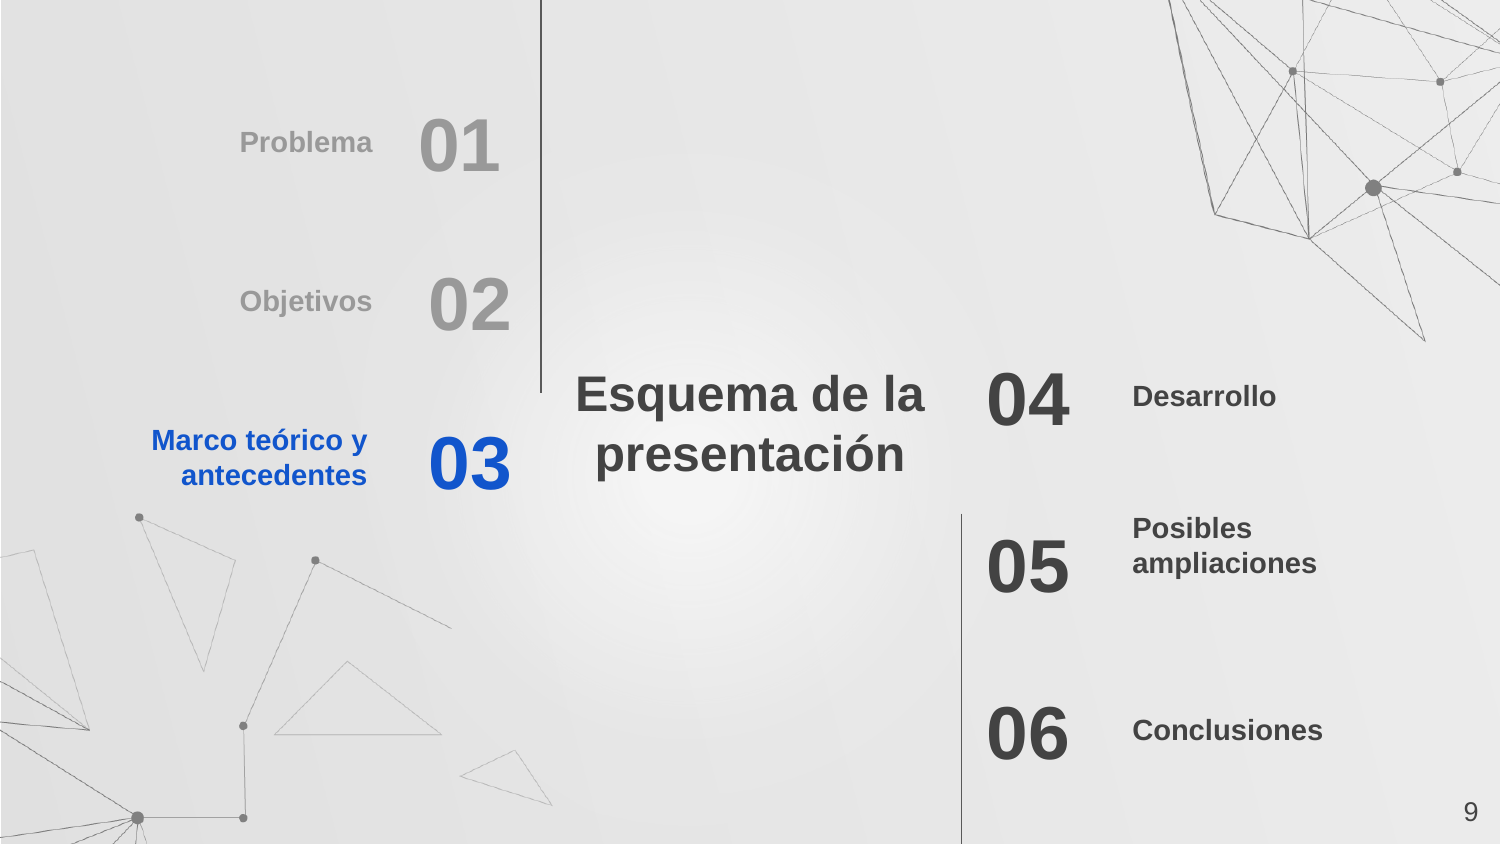

01
Problema
02
Objetivos
# Esquema de la presentación
04
Desarrollo
03
Marco teórico y antecedentes
05
Posibles ampliaciones
06
Conclusiones
9